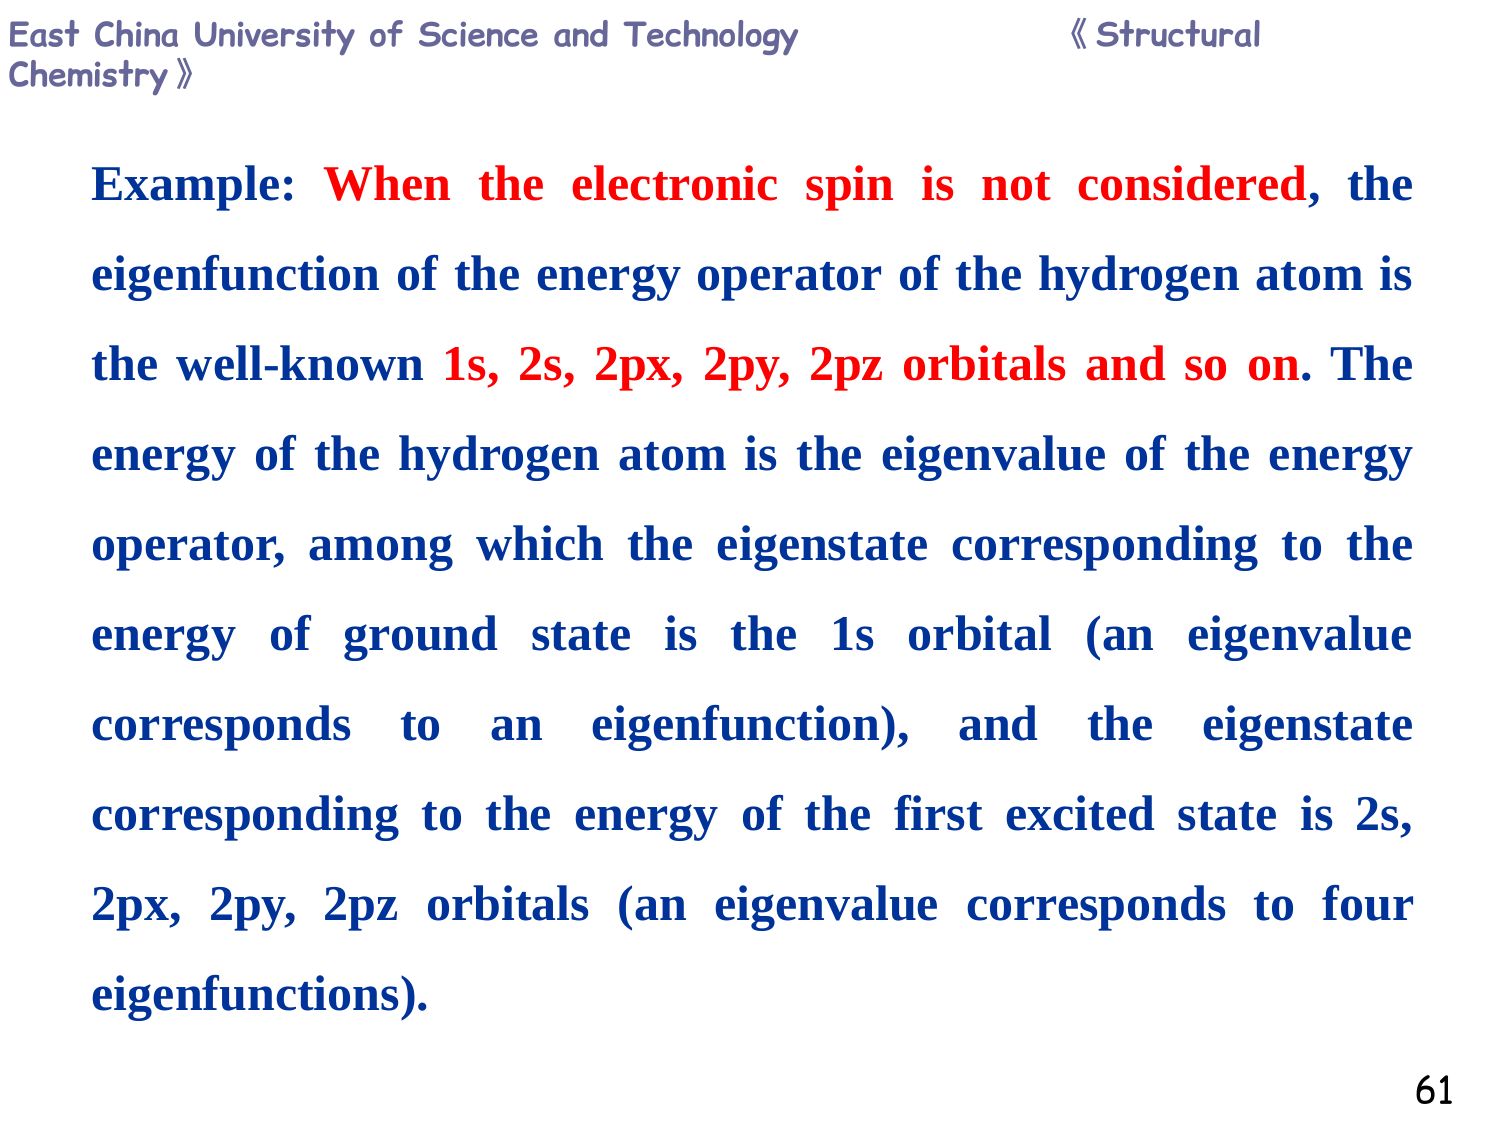

Example: When the electronic spin is not considered, the eigenfunction of the energy operator of the hydrogen atom is the well-known 1s, 2s, 2px, 2py, 2pz orbitals and so on. The energy of the hydrogen atom is the eigenvalue of the energy operator, among which the eigenstate corresponding to the energy of ground state is the 1s orbital (an eigenvalue corresponds to an eigenfunction), and the eigenstate corresponding to the energy of the first excited state is 2s, 2px, 2py, 2pz orbitals (an eigenvalue corresponds to four eigenfunctions).